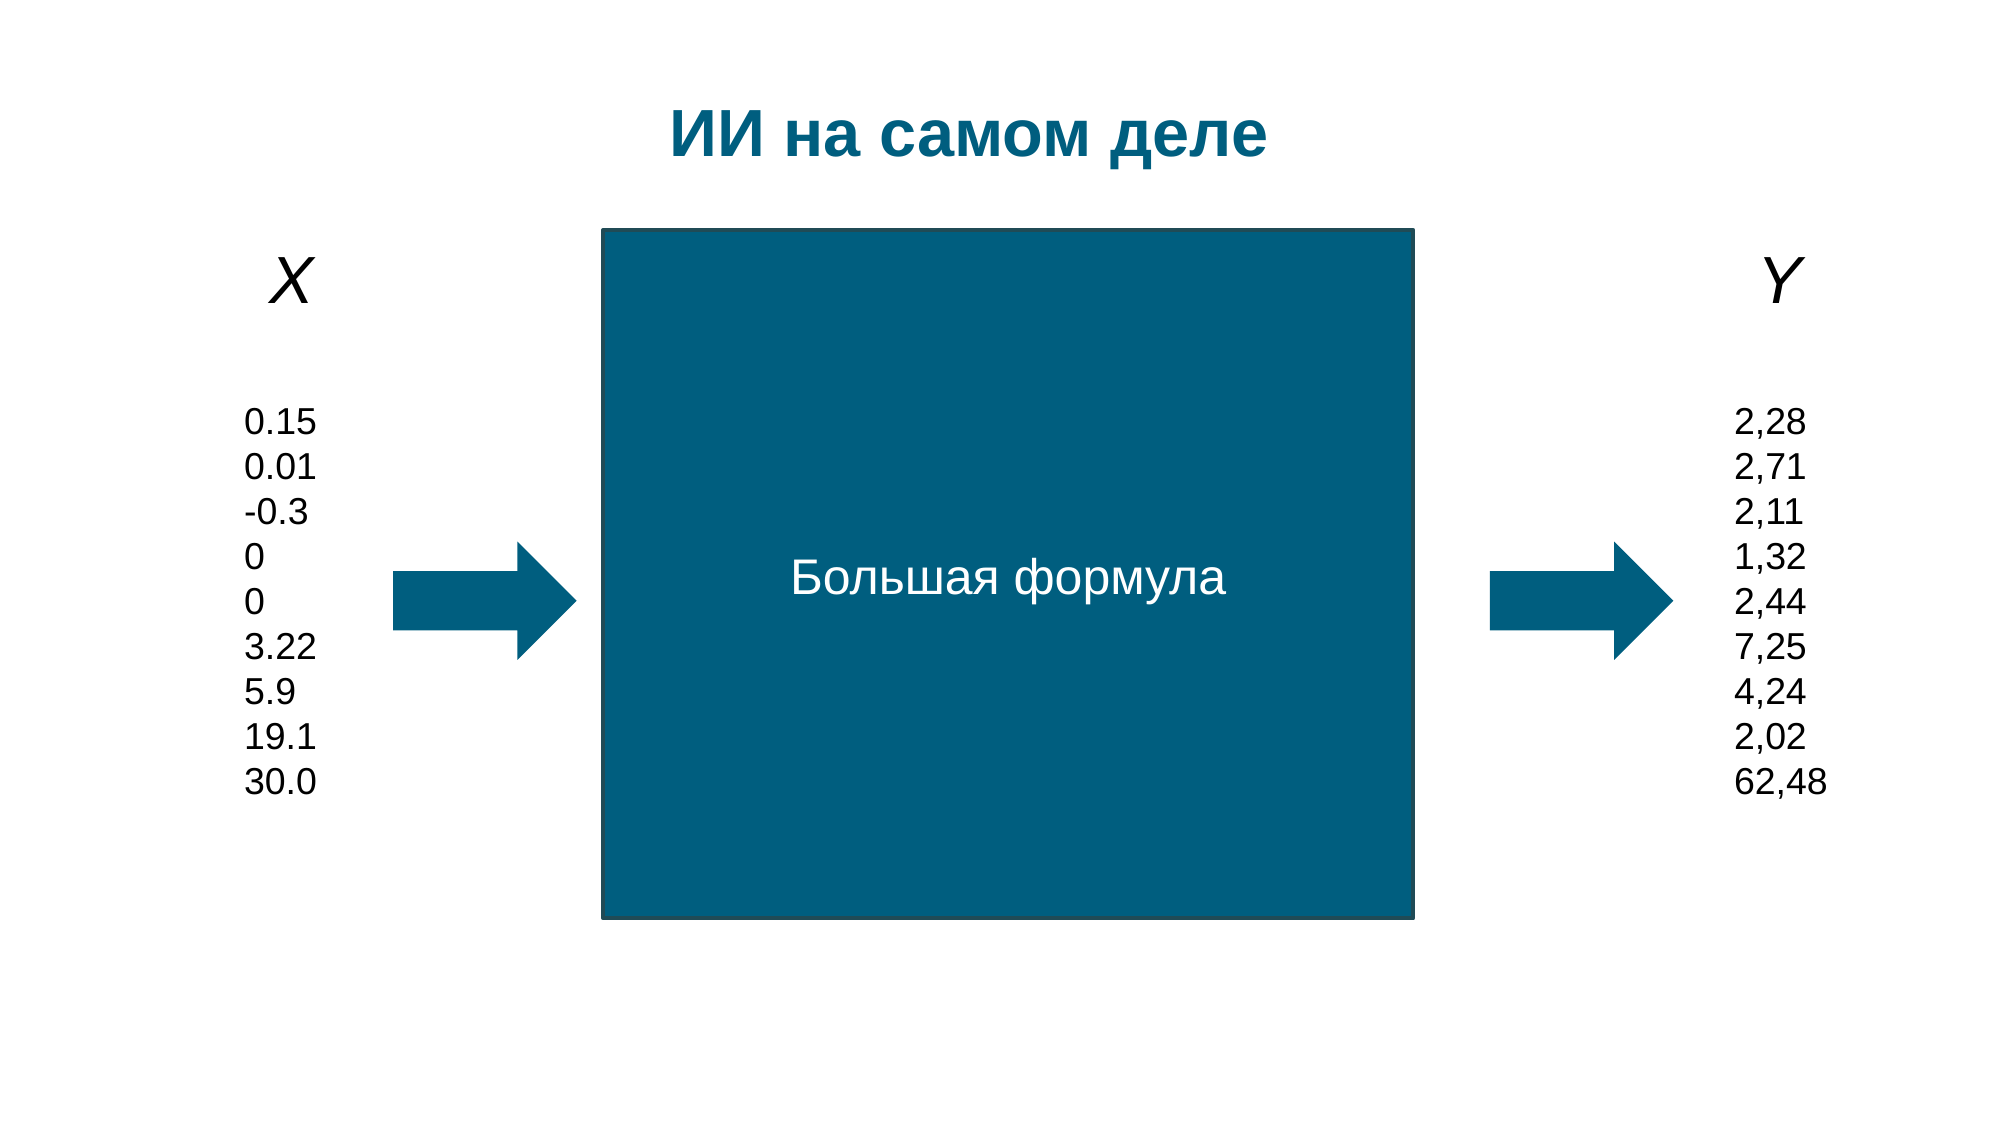

ИИ на самом деле
X
Большая формула
Y
0.15
0.01
-0.3
0
0
3.22
5.9
19.1
30.0
2,28
2,71
2,11
1,32
2,44
7,25
4,24
2,02
62,48